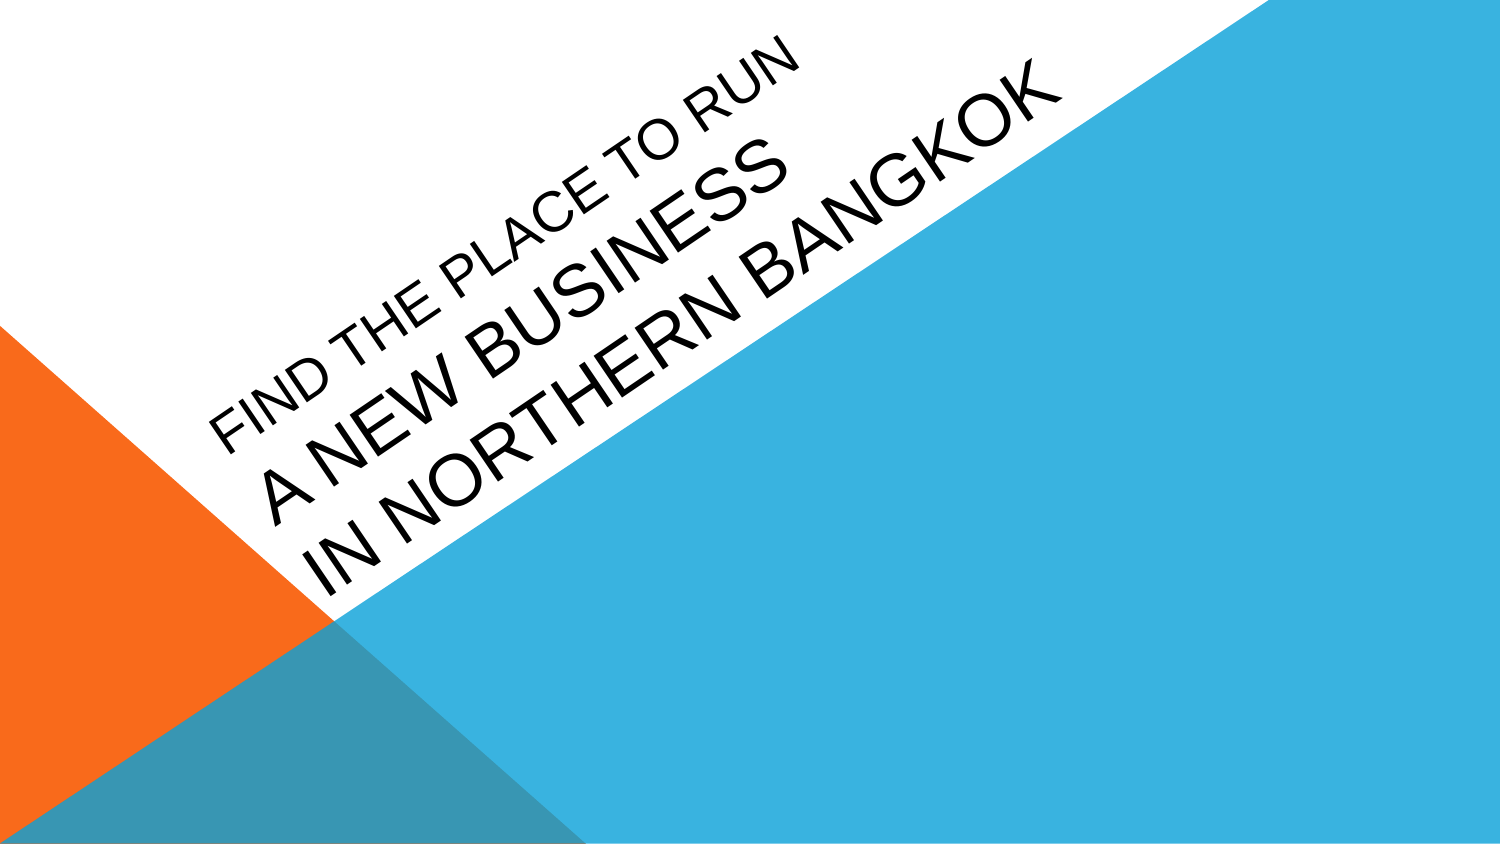

# FIND The place TO run A NEW BUSINESS IN Northern Bangkok